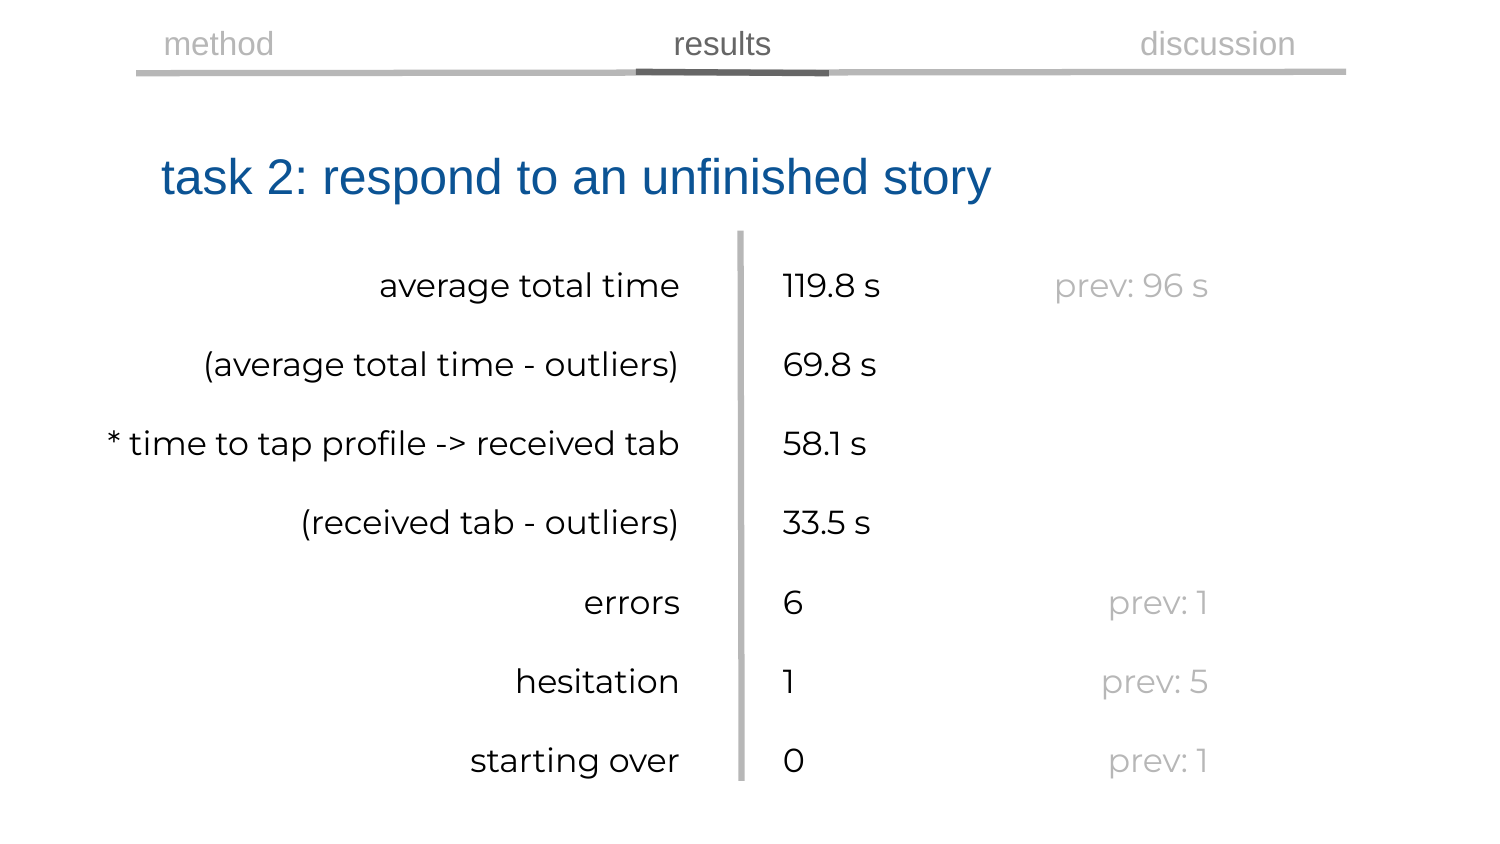

method
results
discussion
task 2: respond to an unfinished story
average total time
(average total time - outliers)
* time to tap profile -> received tab
(received tab - outliers)
errors
hesitation
starting over
119.8 s
69.8 s
58.1 s
33.5 s
6
1
0
prev: 96 s

prev: 1
prev: 5
prev: 1